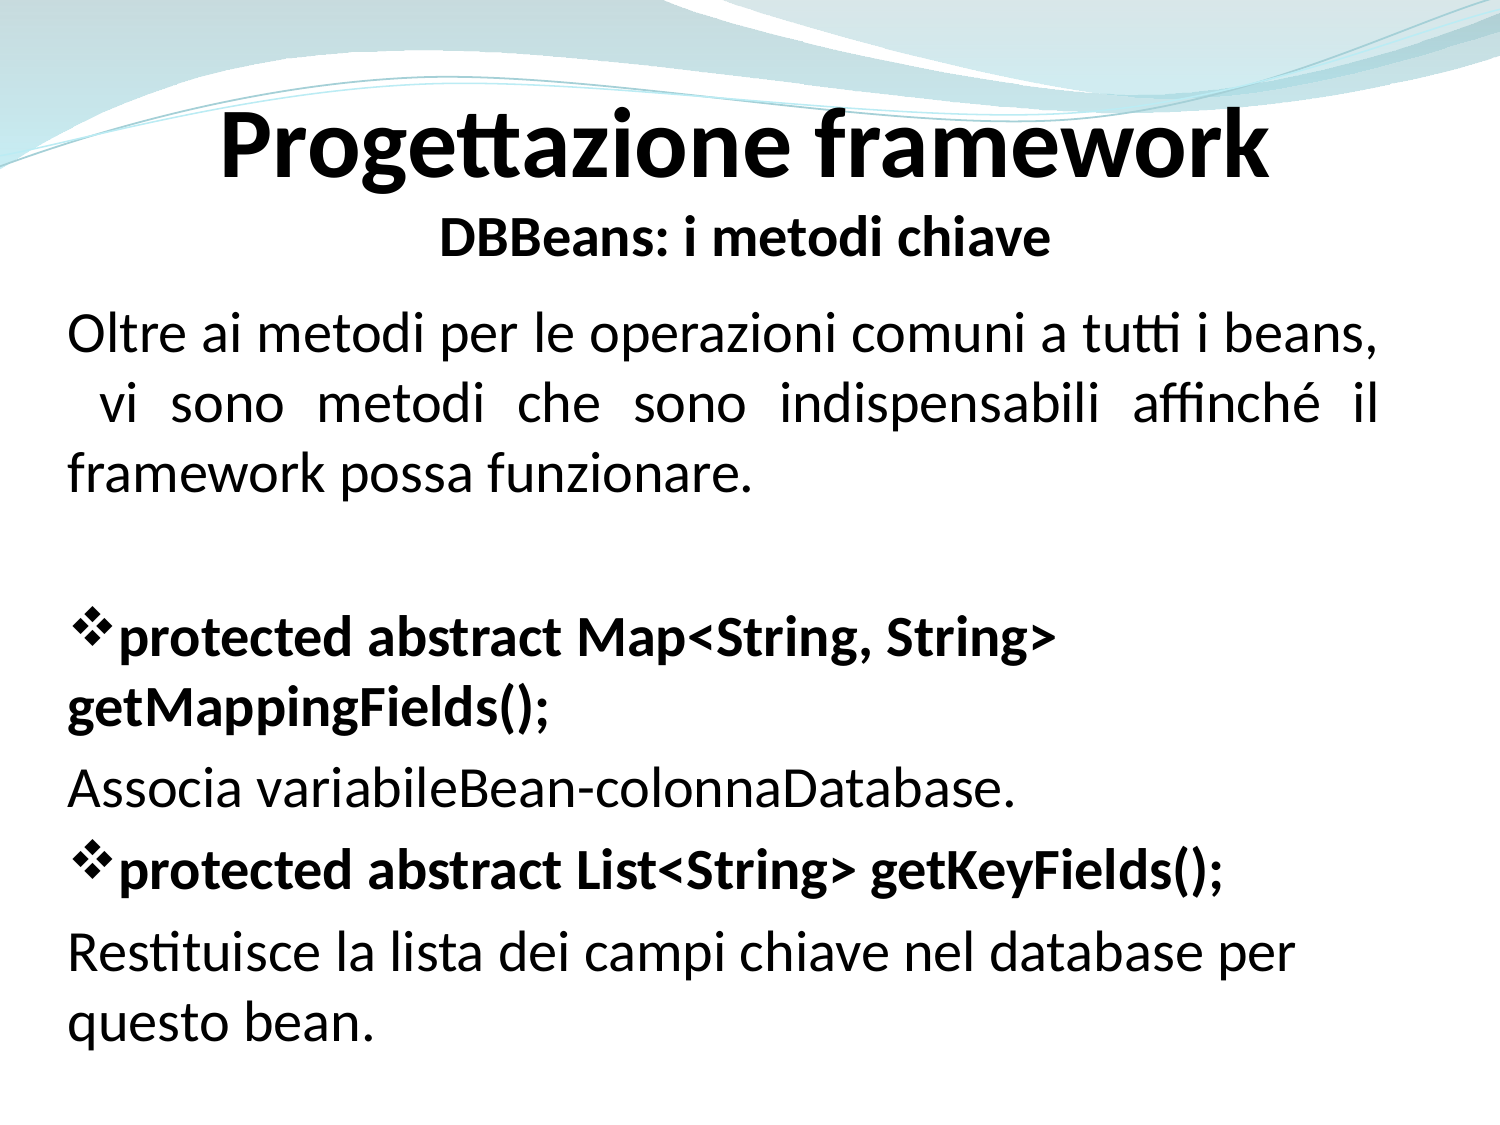

Progettazione framework
DBBeans: i metodi chiave

Oltre ai metodi per le operazioni comuni a tutti i beans,  vi sono metodi che sono indispensabili affinché il framework possa funzionare.

protected abstract Map<String, String> getMappingFields();
Associa variabileBean-colonnaDatabase.
protected abstract List<String> getKeyFields();
Restituisce la lista dei campi chiave nel database per questo bean.